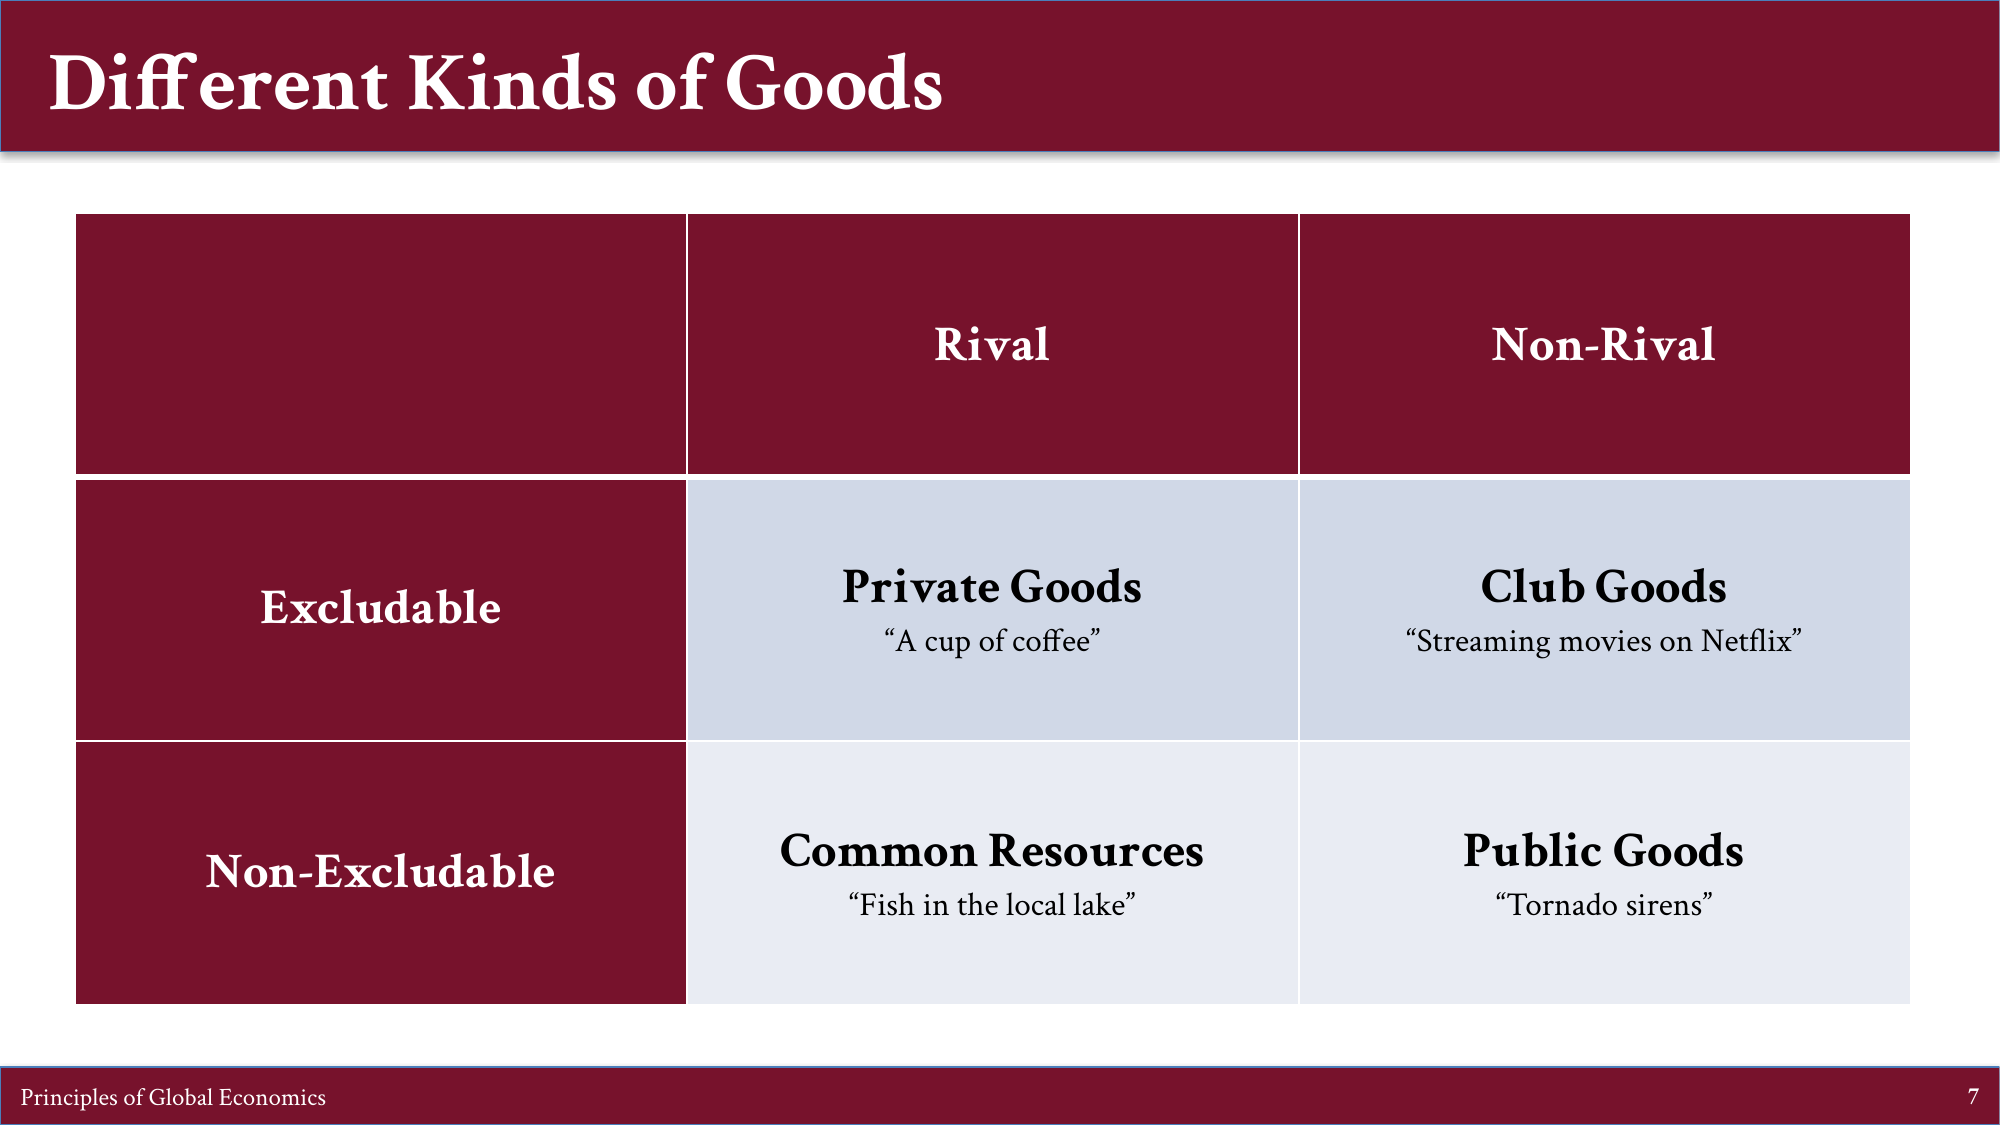

# Different Kinds of Goods
|  | Rival | Non-Rival |
| --- | --- | --- |
| Excludable | Private Goods “A cup of coffee” | Club Goods “Streaming movies on Netflix” |
| Non-Excludable | Common Resources “Fish in the local lake” | Public Goods “Tornado sirens” |

 Principles of Global Economics
7